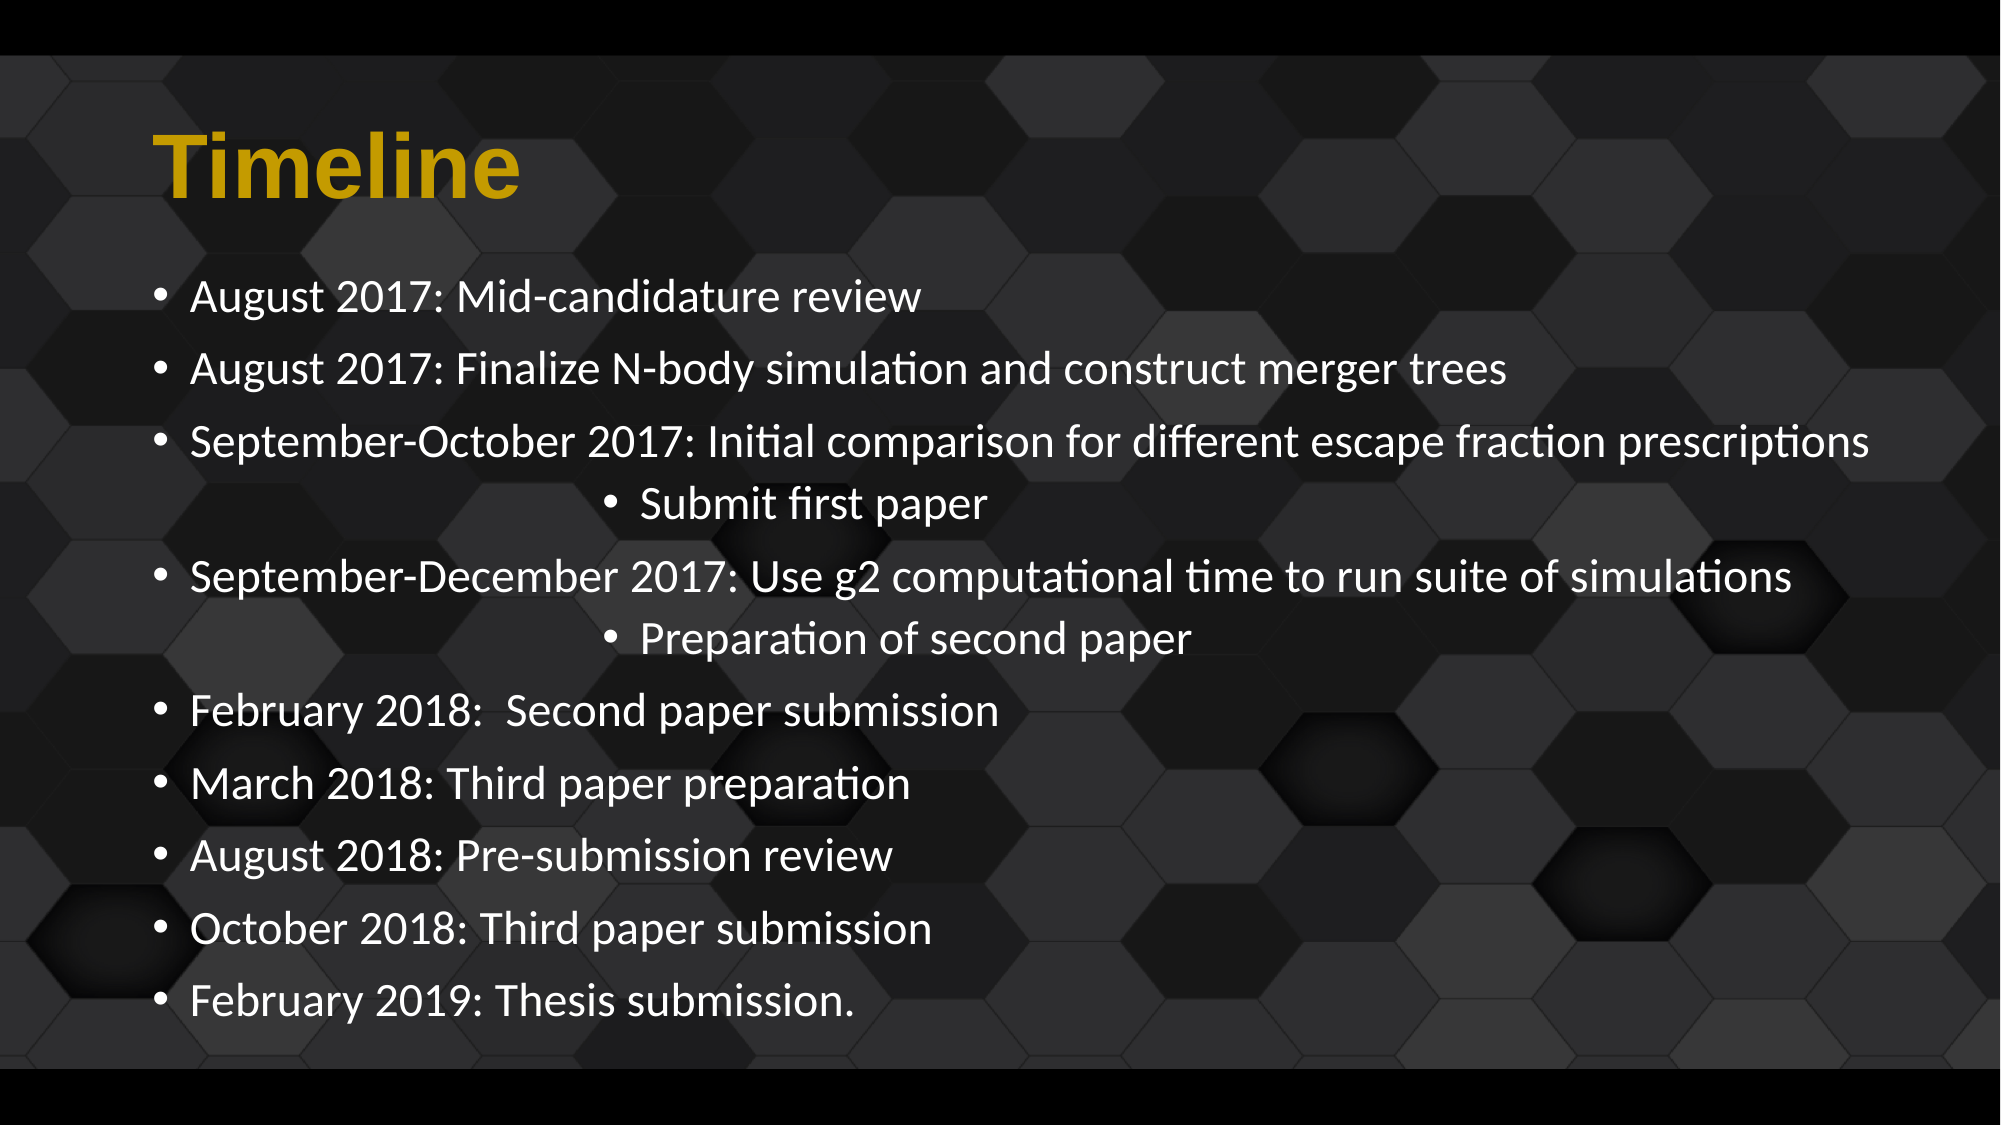

# Timeline
August 2017: Mid-candidature review
August 2017: Finalize N-body simulation and construct merger trees
September-October 2017: Initial comparison for different escape fraction prescriptions
Submit first paper
September-December 2017: Use g2 computational time to run suite of simulations
Preparation of second paper
February 2018:  Second paper submission
March 2018: Third paper preparation
August 2018: Pre-submission review
October 2018: Third paper submission
February 2019: Thesis submission.